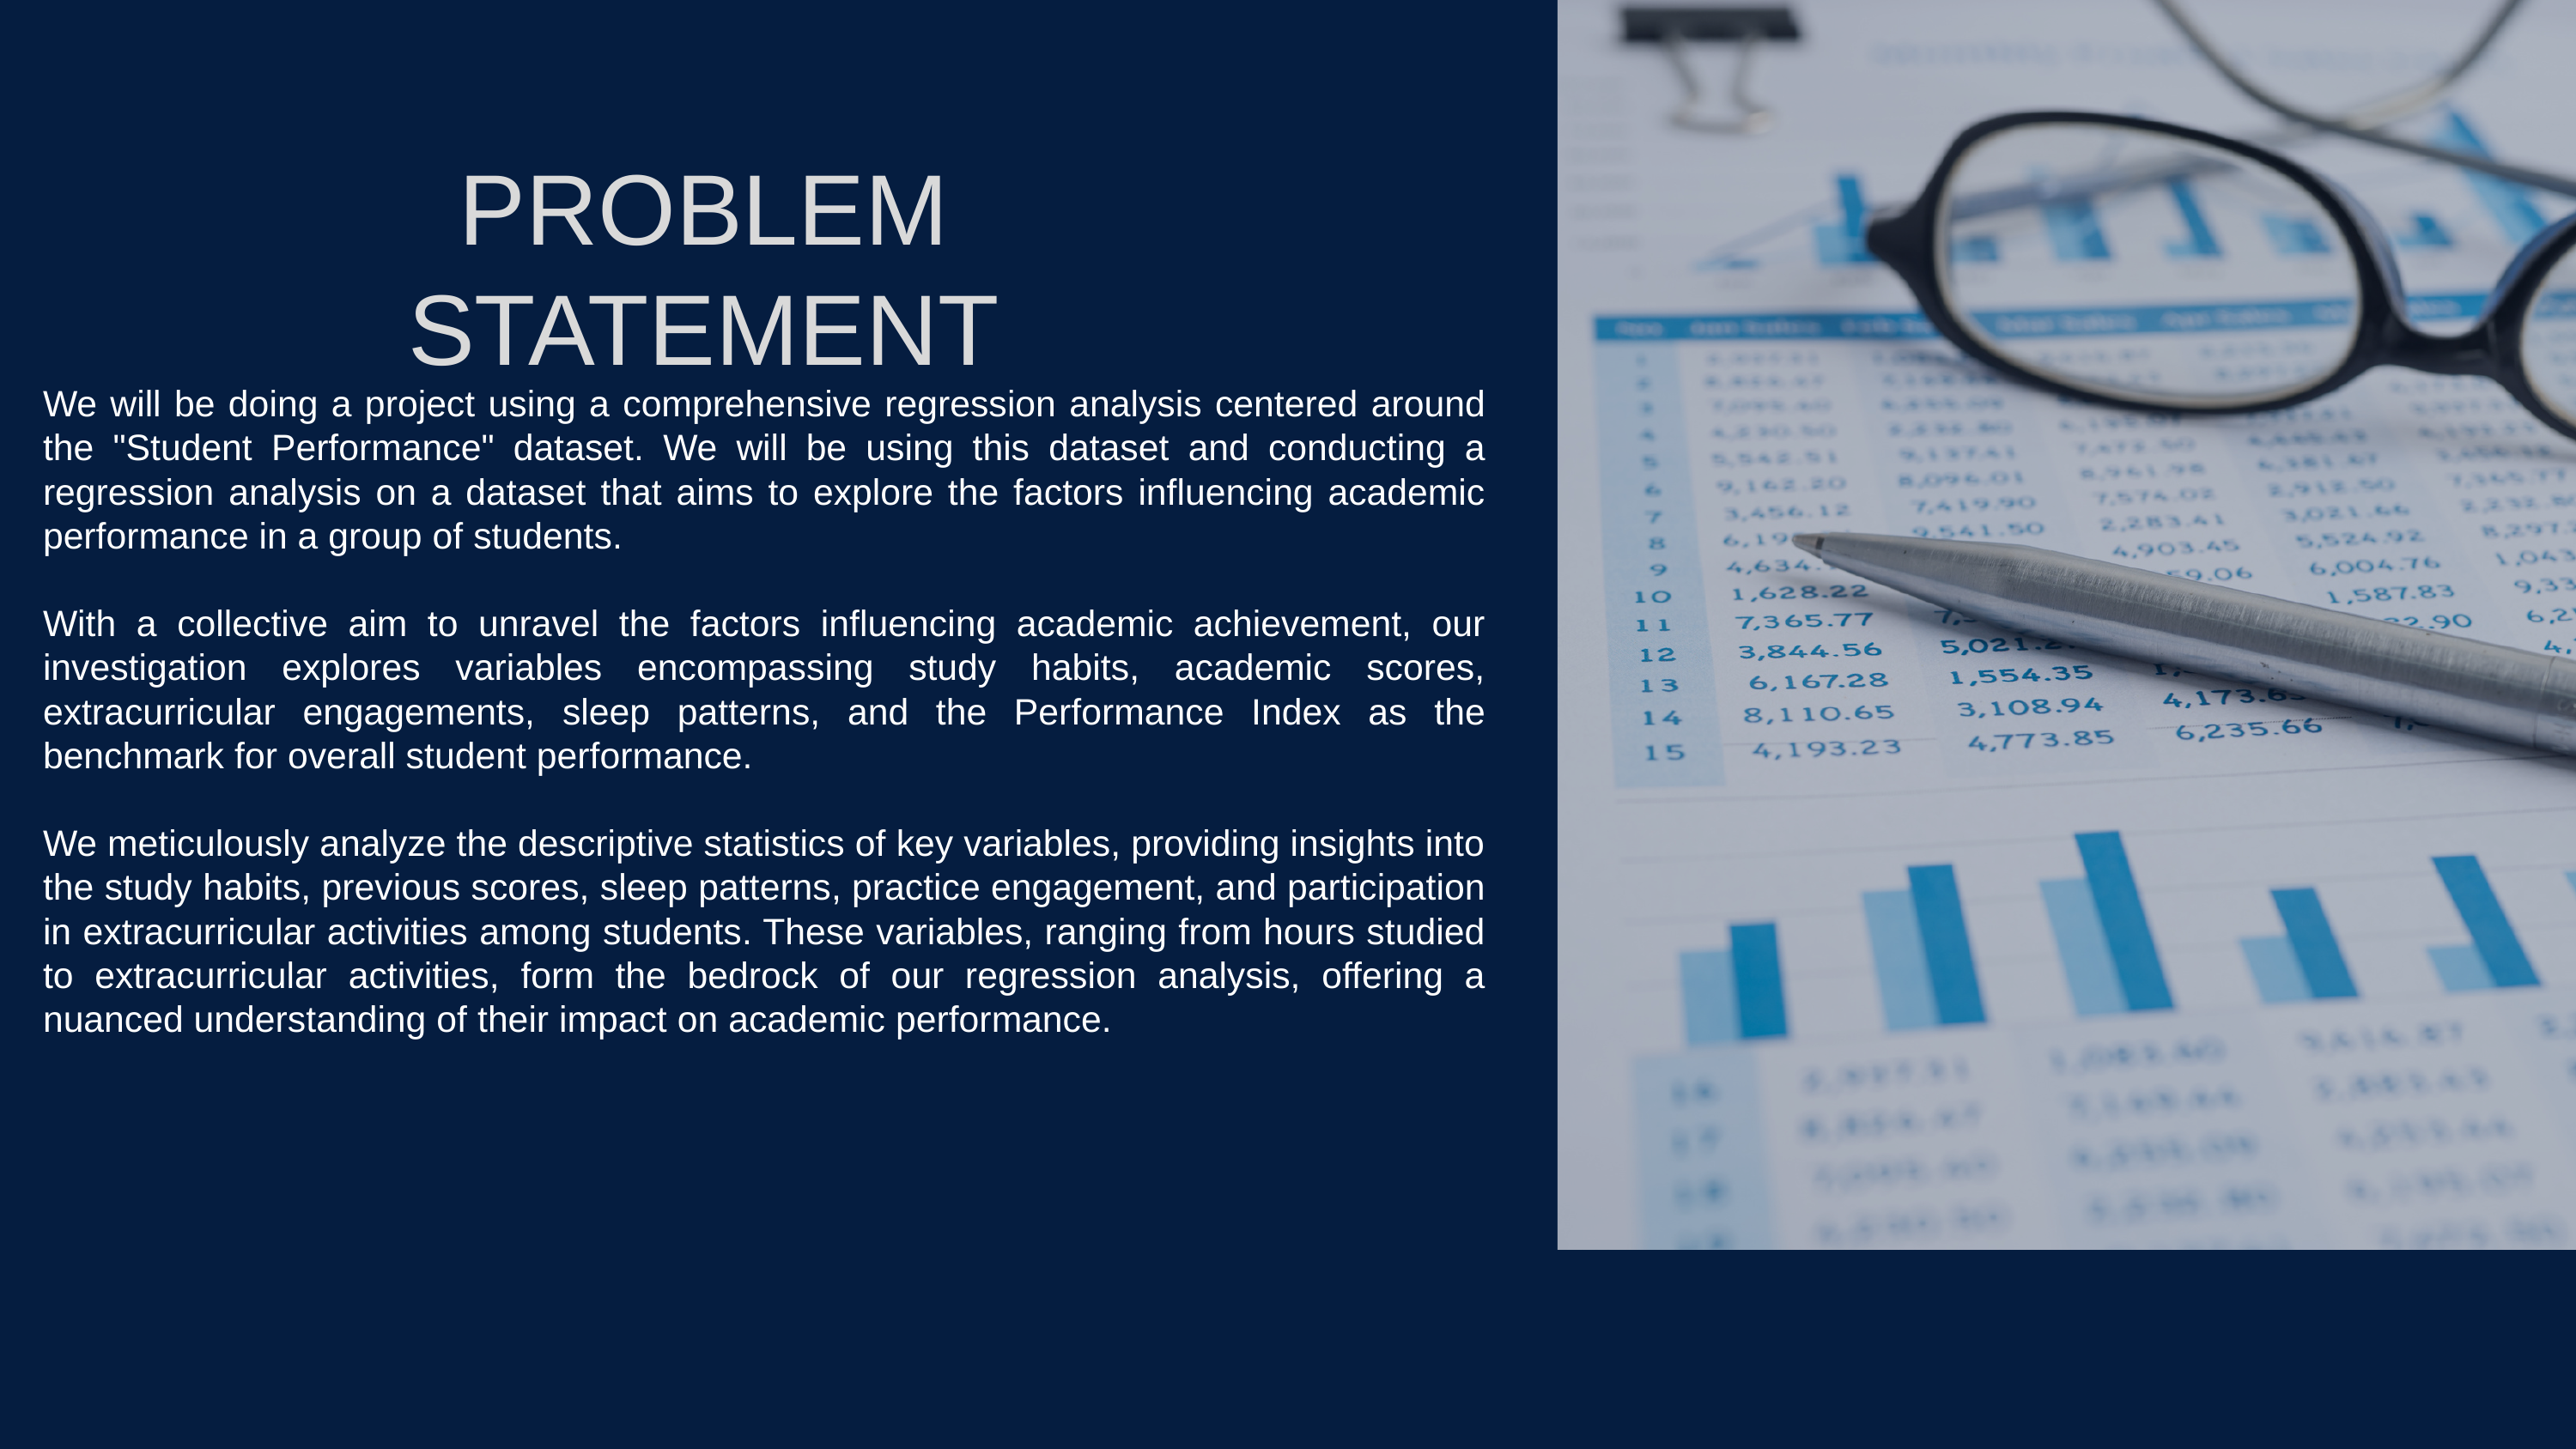

PROBLEM STATEMENT
We will be doing a project using a comprehensive regression analysis centered around the "Student Performance" dataset. We will be using this dataset and conducting a regression analysis on a dataset that aims to explore the factors influencing academic performance in a group of students.

With a collective aim to unravel the factors influencing academic achievement, our investigation explores variables encompassing study habits, academic scores, extracurricular engagements, sleep patterns, and the Performance Index as the benchmark for overall student performance.

We meticulously analyze the descriptive statistics of key variables, providing insights into the study habits, previous scores, sleep patterns, practice engagement, and participation in extracurricular activities among students. These variables, ranging from hours studied to extracurricular activities, form the bedrock of our regression analysis, offering a nuanced understanding of their impact on academic performance.